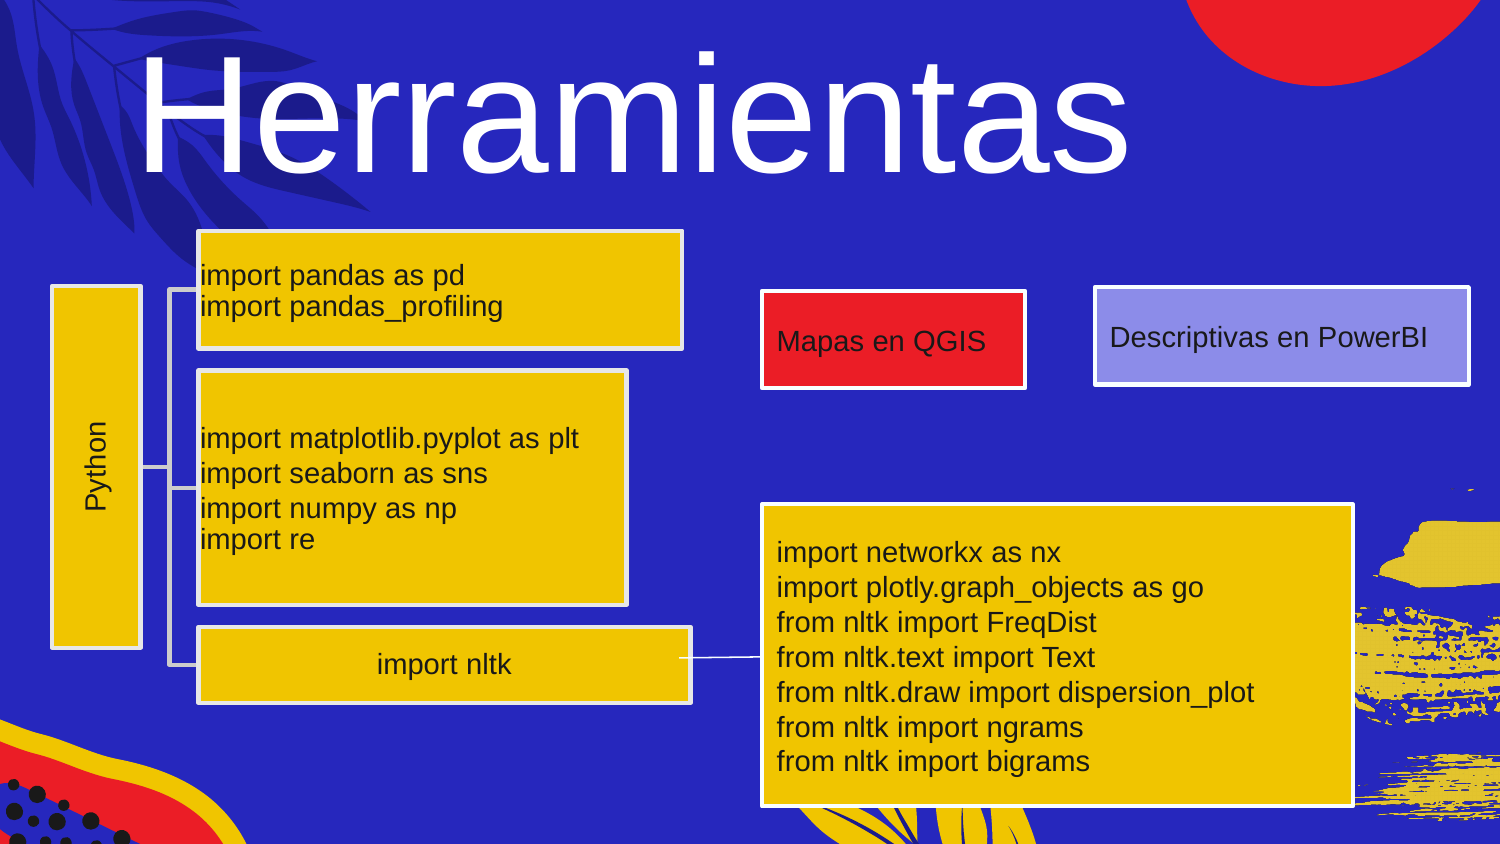

# Herramientas

Python
import pandas as pd
import pandas_profiling
import matplotlib.pyplot as plt
import seaborn as sns
import numpy as np
import re
import nltk
Descriptivas en PowerBI
Mapas en QGIS
import networkx as nx
import plotly.graph_objects as go
from nltk import FreqDist
from nltk.text import Text
from nltk.draw import dispersion_plot
from nltk import ngrams
from nltk import bigrams